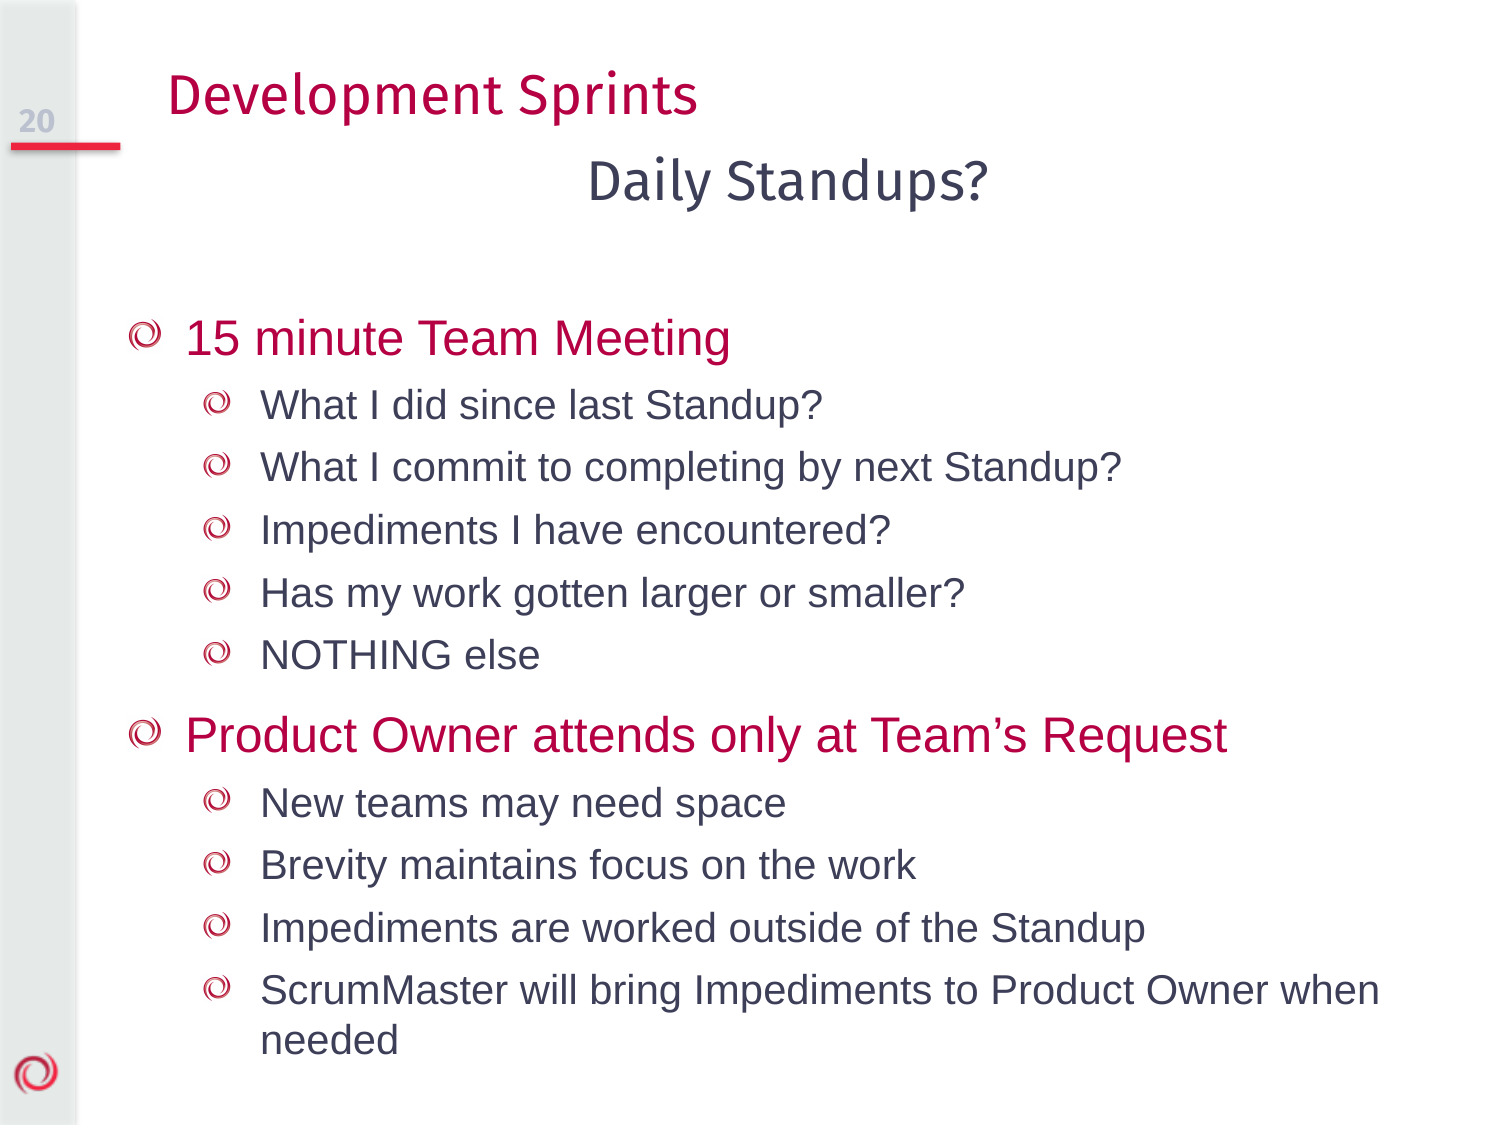

Development Sprints
Daily Standups?
20
15 minute Team Meeting
What I did since last Standup?
What I commit to completing by next Standup?
Impediments I have encountered?
Has my work gotten larger or smaller?
NOTHING else
Product Owner attends only at Team’s Request
New teams may need space
Brevity maintains focus on the work
Impediments are worked outside of the Standup
ScrumMaster will bring Impediments to Product Owner when needed